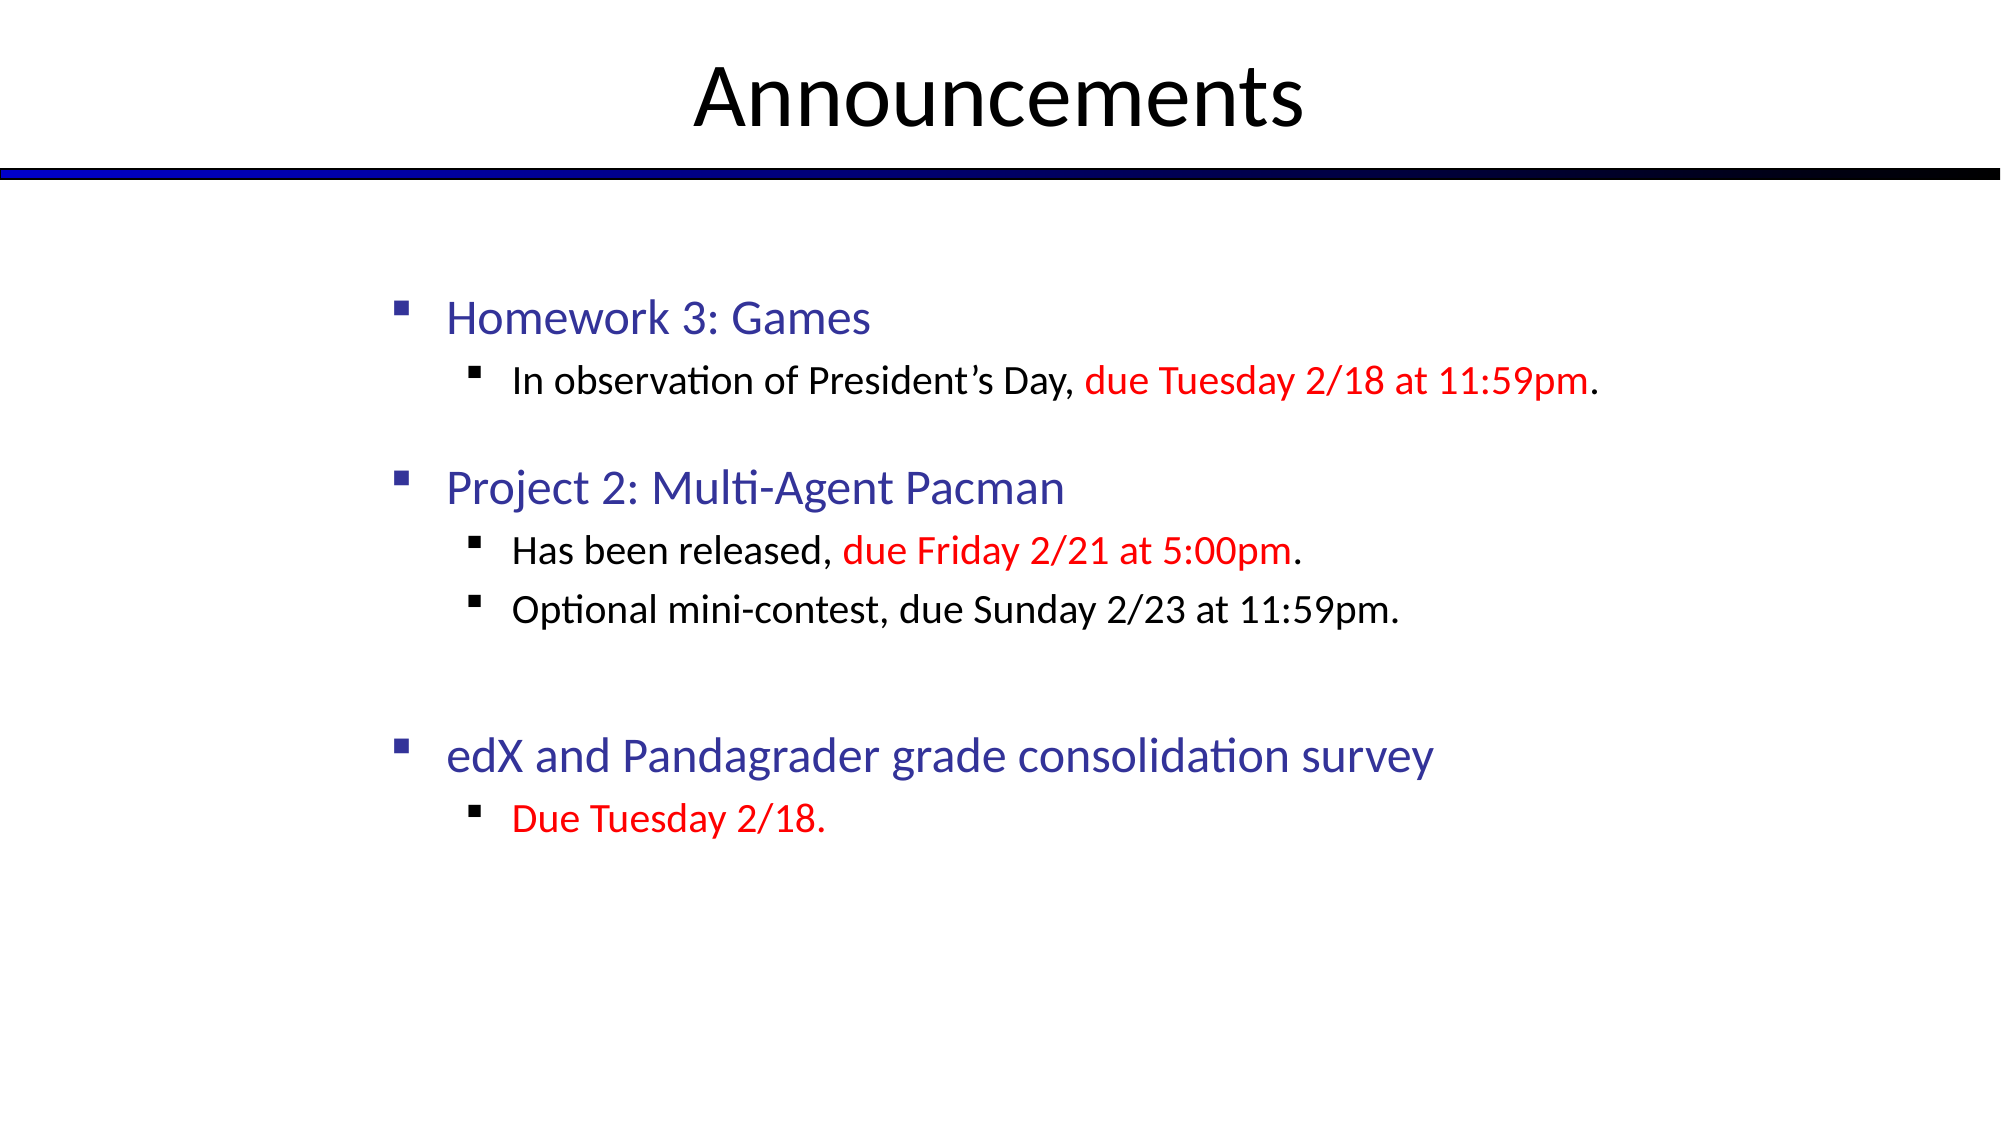

# Announcements

Homework 3: Games
In observation of President’s Day, due Tuesday 2/18 at 11:59pm.

Project 2: Multi-Agent Pacman
Has been released, due Friday 2/21 at 5:00pm.
Optional mini-contest, due Sunday 2/23 at 11:59pm.

edX and Pandagrader grade consolidation survey
Due Tuesday 2/18.